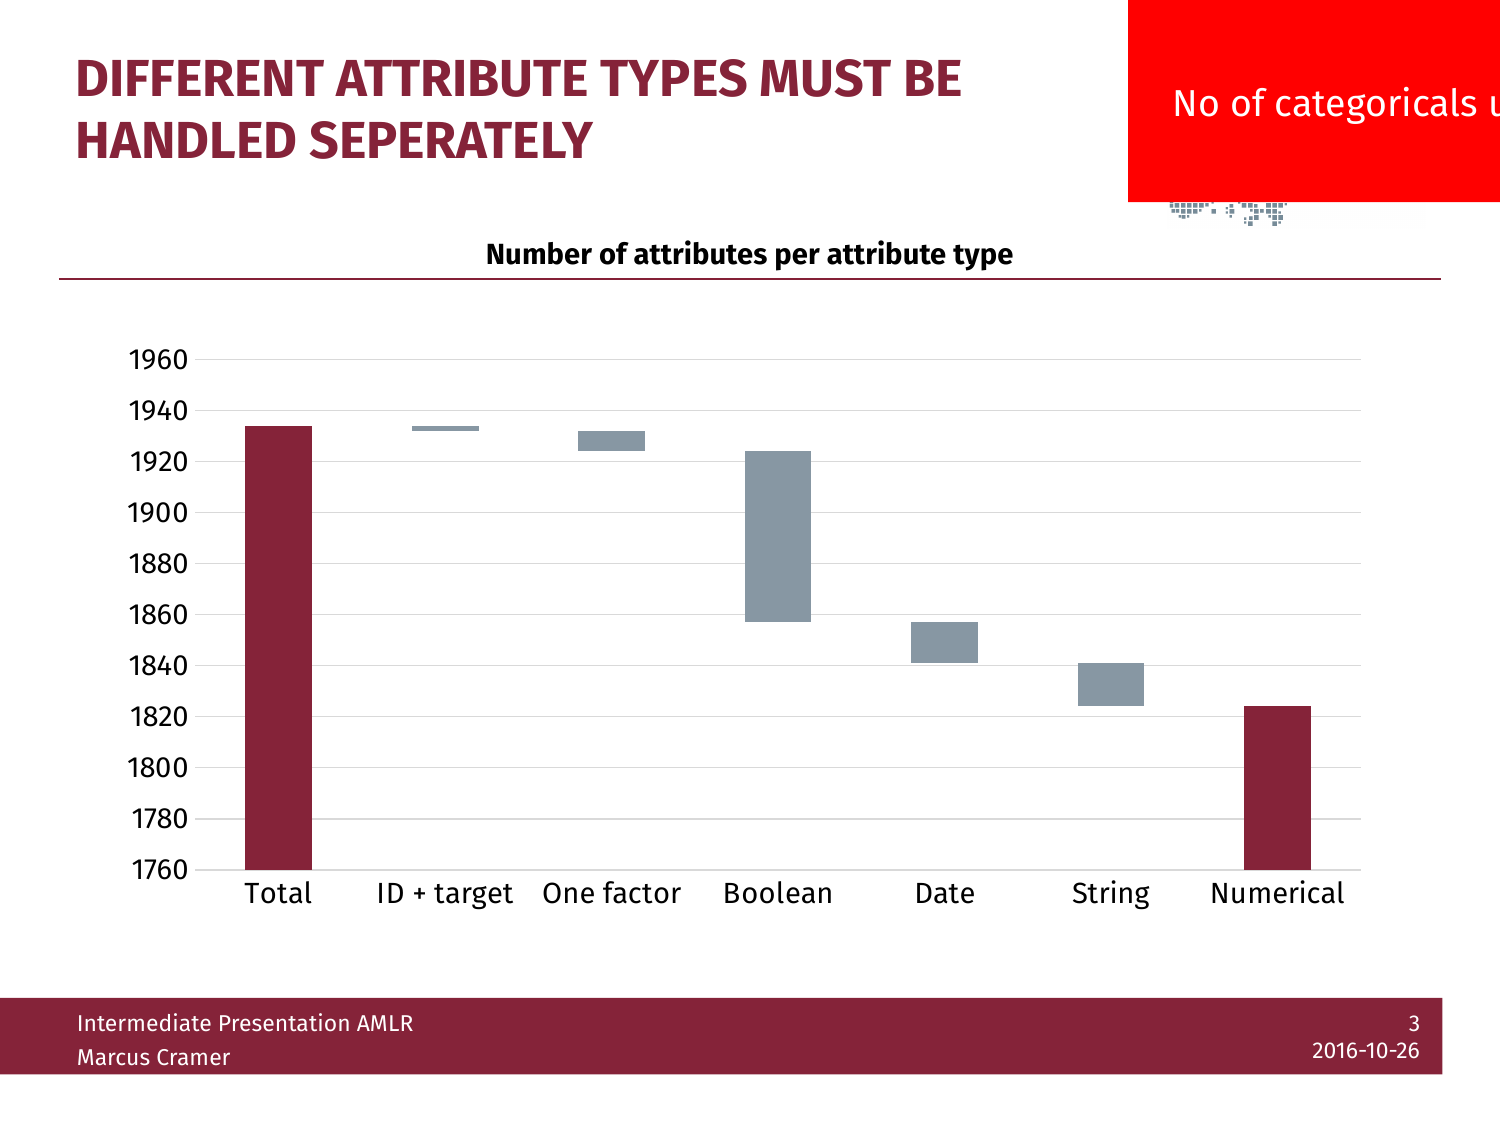

No of categoricals update
# Different attribute types must be handled seperately

Number of attributes per attribute type

### Chart

| Category | Series 1 | Series 2 | Column1 |
|---|---|---|---|
| Total | 1934.0 | 0.0 | None |
| ID + target | 1932.0 | 2.0 | None |
| One factor | 1924.0 | 8.0 | None |
| Boolean | 1857.0 | 67.0 | None |
| Date | 1841.0 | 16.0 | None |
| String | 1824.0 | 17.0 | None |
| Numerical | 1824.0 | 0.0 | None |